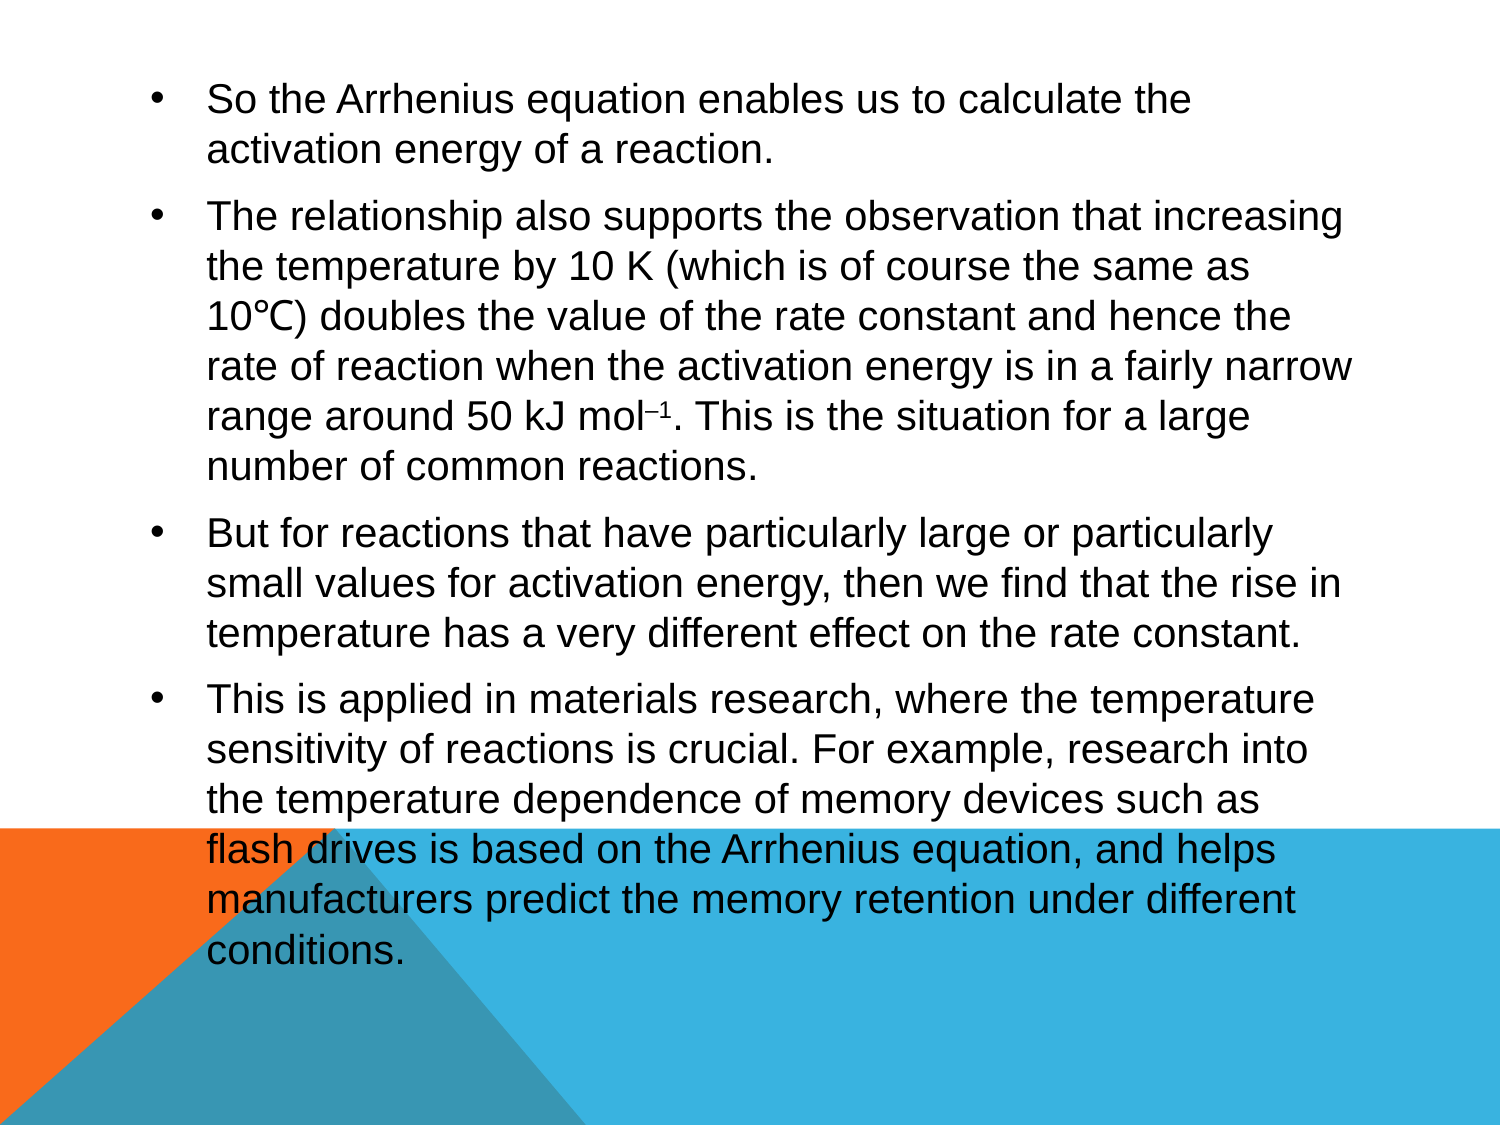

So the Arrhenius equation enables us to calculate the activation energy of a reaction.
The relationship also supports the observation that increasing the temperature by 10 K (which is of course the same as 10℃) doubles the value of the rate constant and hence the rate of reaction when the activation energy is in a fairly narrow range around 50 kJ mol–1. This is the situation for a large number of common reactions.
But for reactions that have particularly large or particularly small values for activation energy, then we find that the rise in temperature has a very different effect on the rate constant.
This is applied in materials research, where the temperature sensitivity of reactions is crucial. For example, research into the temperature dependence of memory devices such as flash drives is based on the Arrhenius equation, and helps manufacturers predict the memory retention under different conditions.